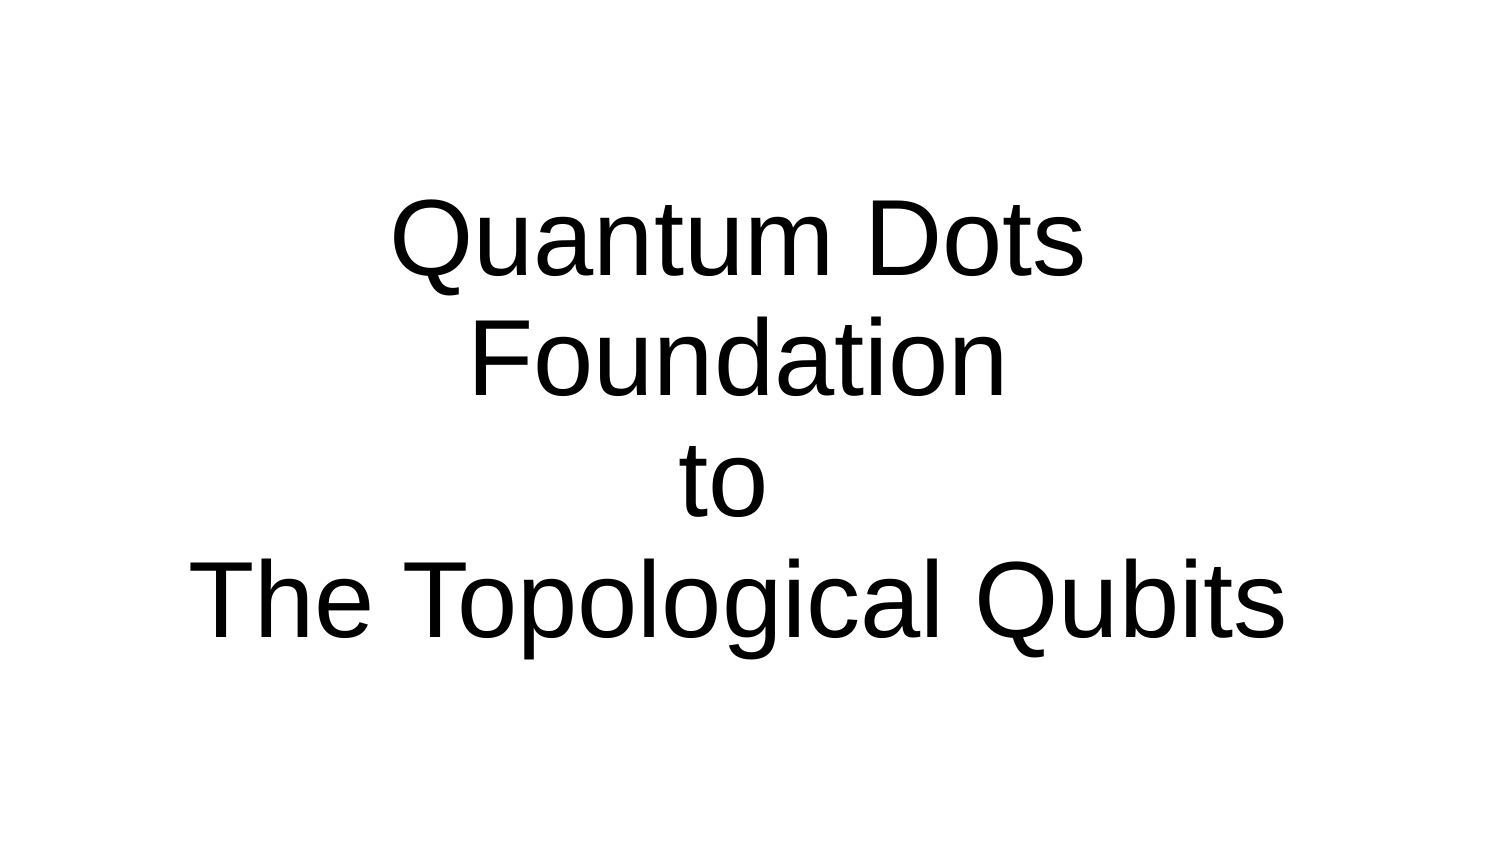

# Quantum Dots
Foundation
to
The Topological Qubits